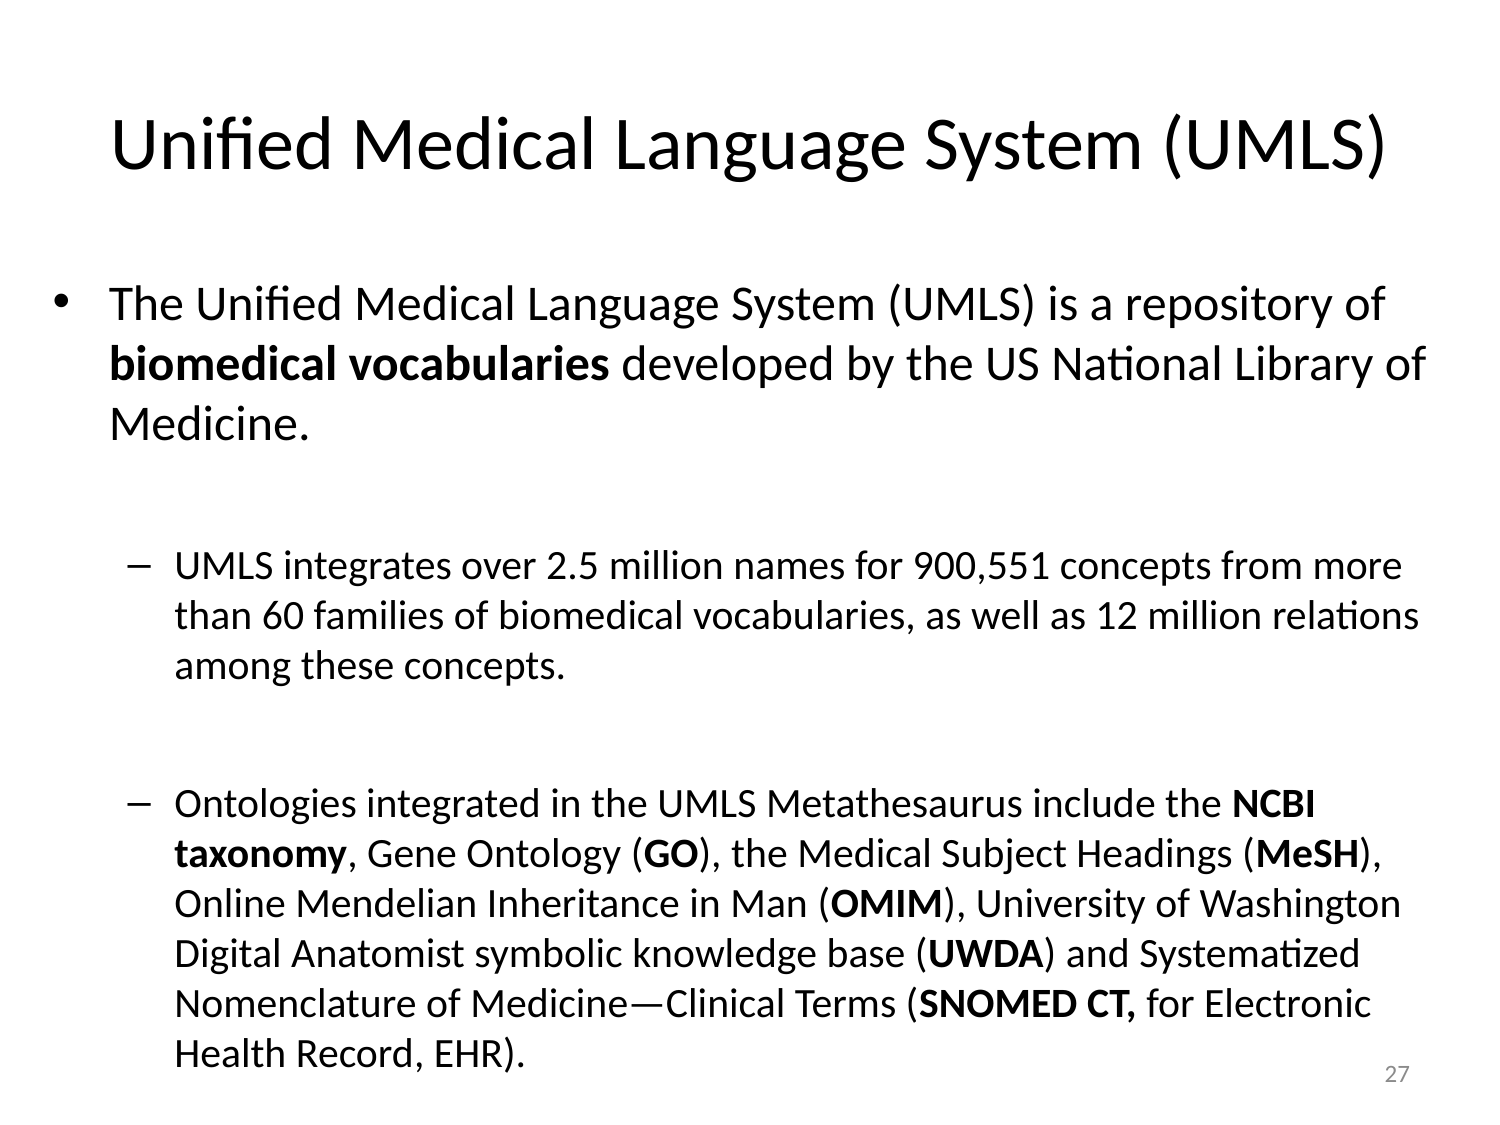

# Unified Medical Language System (UMLS)
The Unified Medical Language System (UMLS) is a repository of biomedical vocabularies developed by the US National Library of Medicine.

UMLS integrates over 2.5 million names for 900,551 concepts from more than 60 families of biomedical vocabularies, as well as 12 million relations among these concepts.

Ontologies integrated in the UMLS Metathesaurus include the NCBI taxonomy, Gene Ontology (GO), the Medical Subject Headings (MeSH), Online Mendelian Inheritance in Man (OMIM), University of Washington Digital Anatomist symbolic knowledge base (UWDA) and Systematized Nomenclature of Medicine—Clinical Terms (SNOMED CT, for Electronic Health Record, EHR).

27